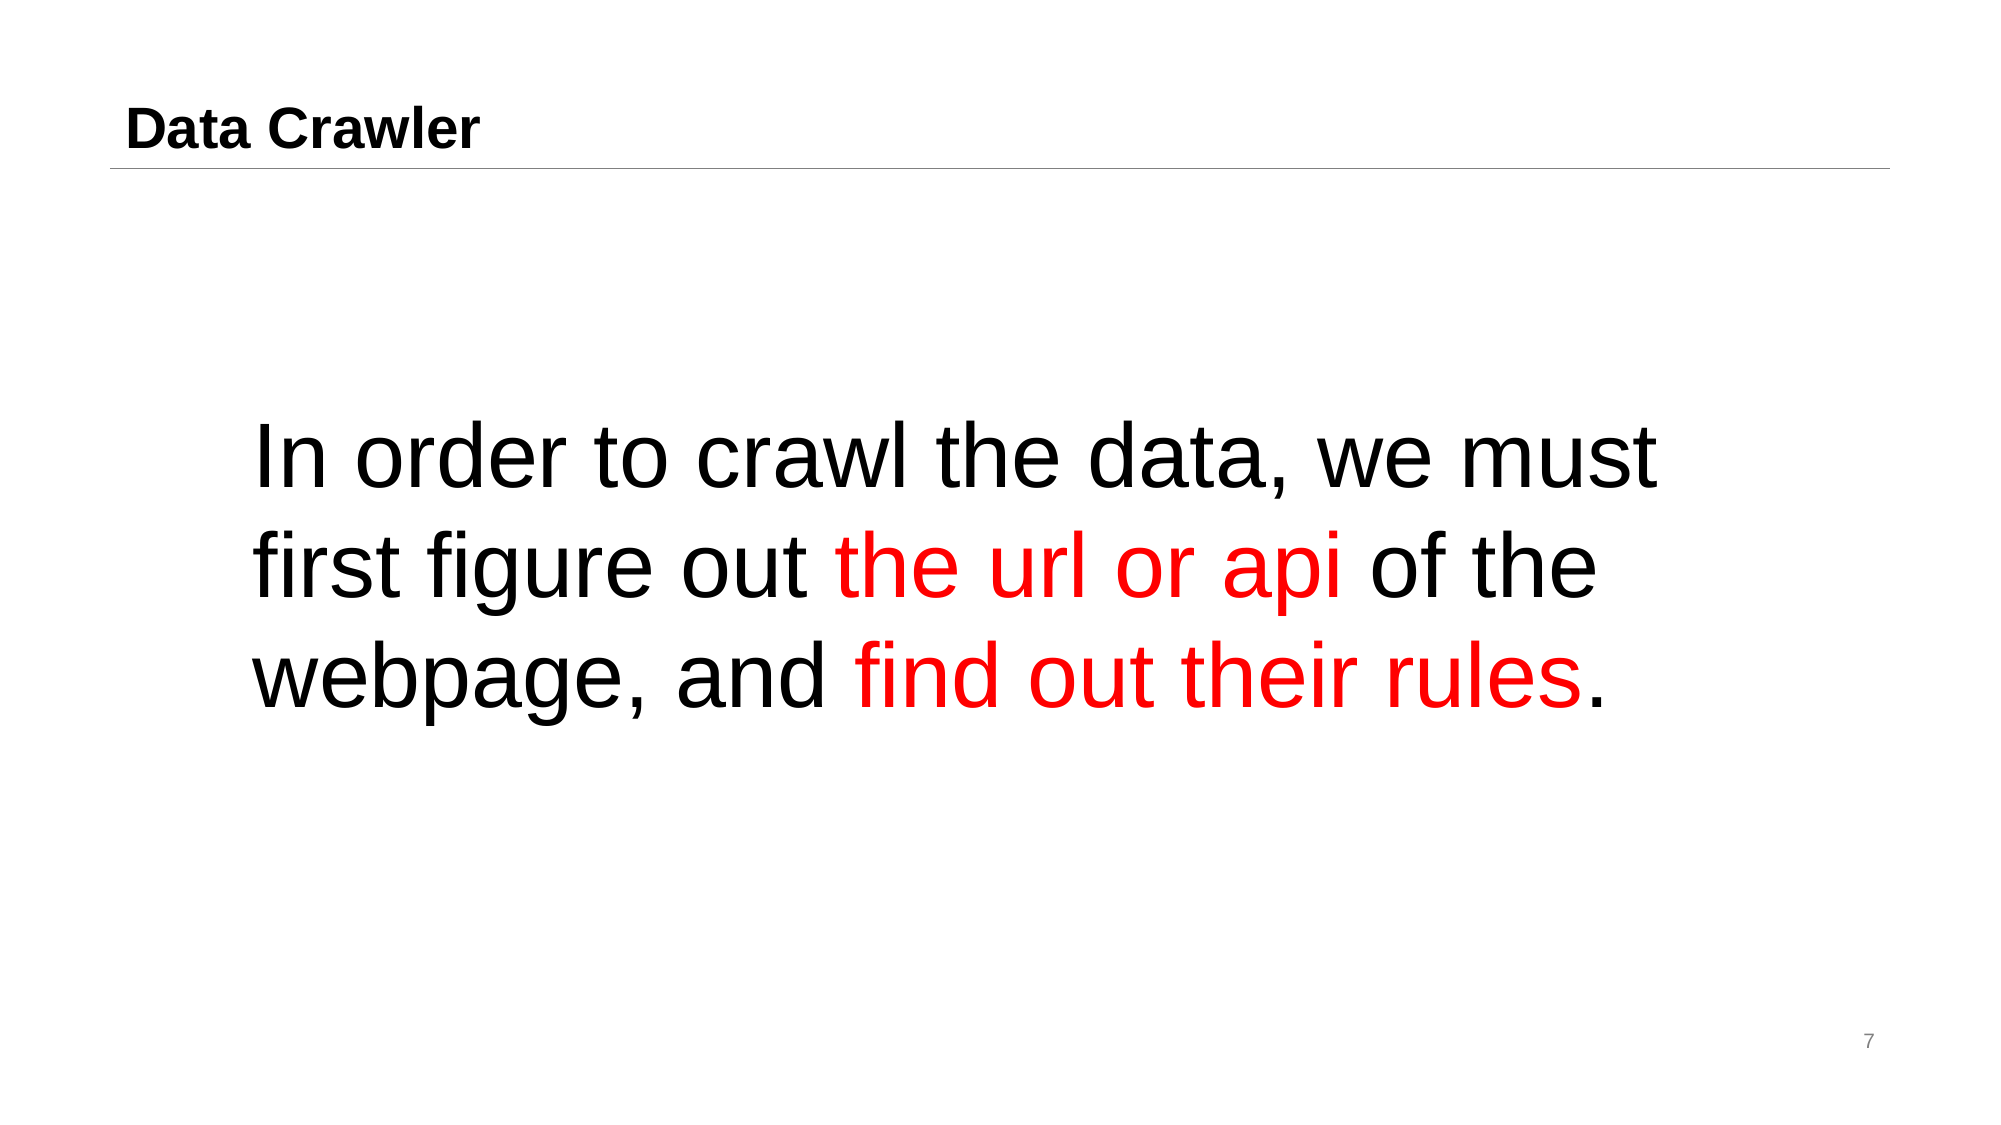

# Data Crawler
In order to crawl the data, we must first figure out the url or api of the webpage, and find out their rules.
7